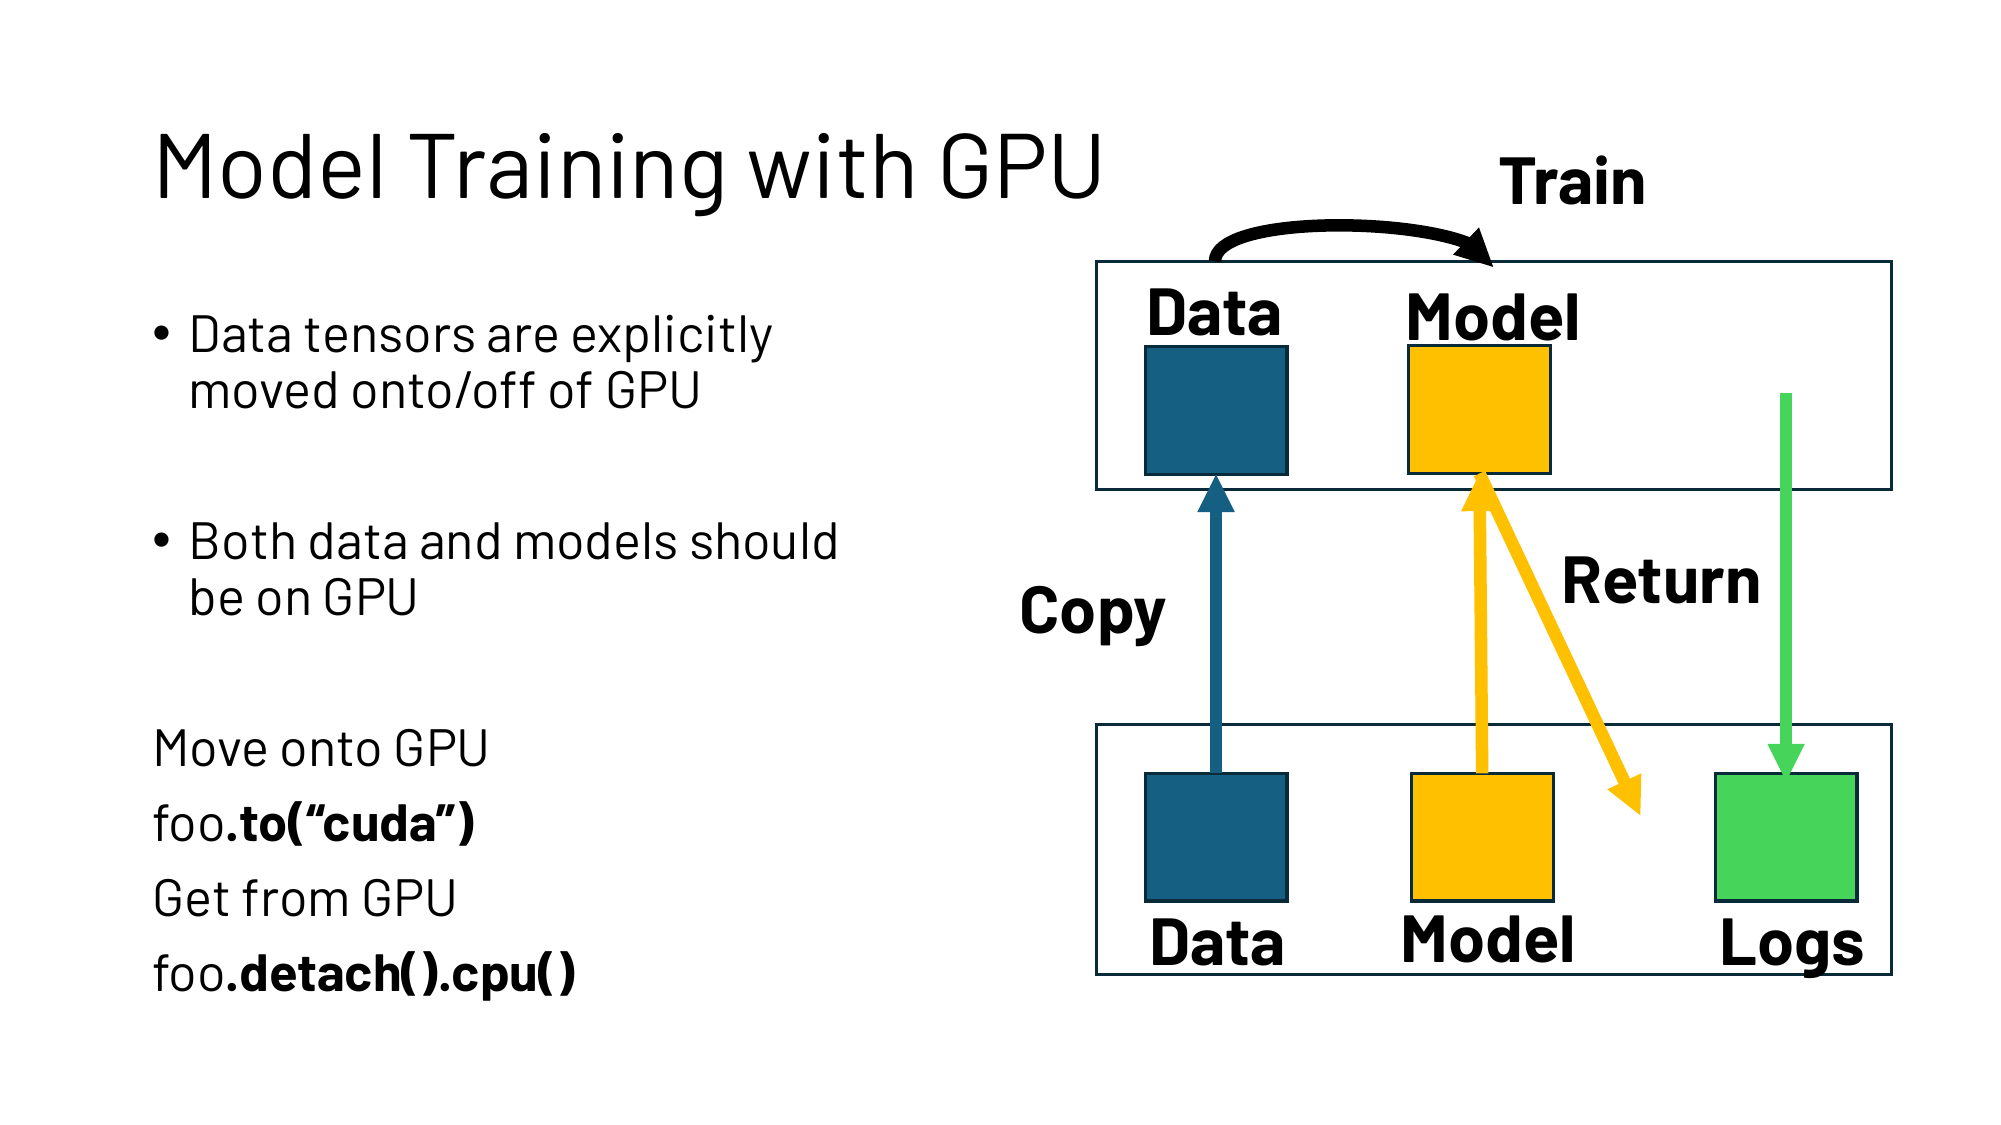

# Model Training with GPU
Train

Data
Model
Data tensors are explicitly moved onto/off of GPU

Both data and models should be on GPU

Move onto GPU
foo.to(“cuda”)
Get from GPU
foo.detach().cpu()

Return
Copy

Model
Logs
Data